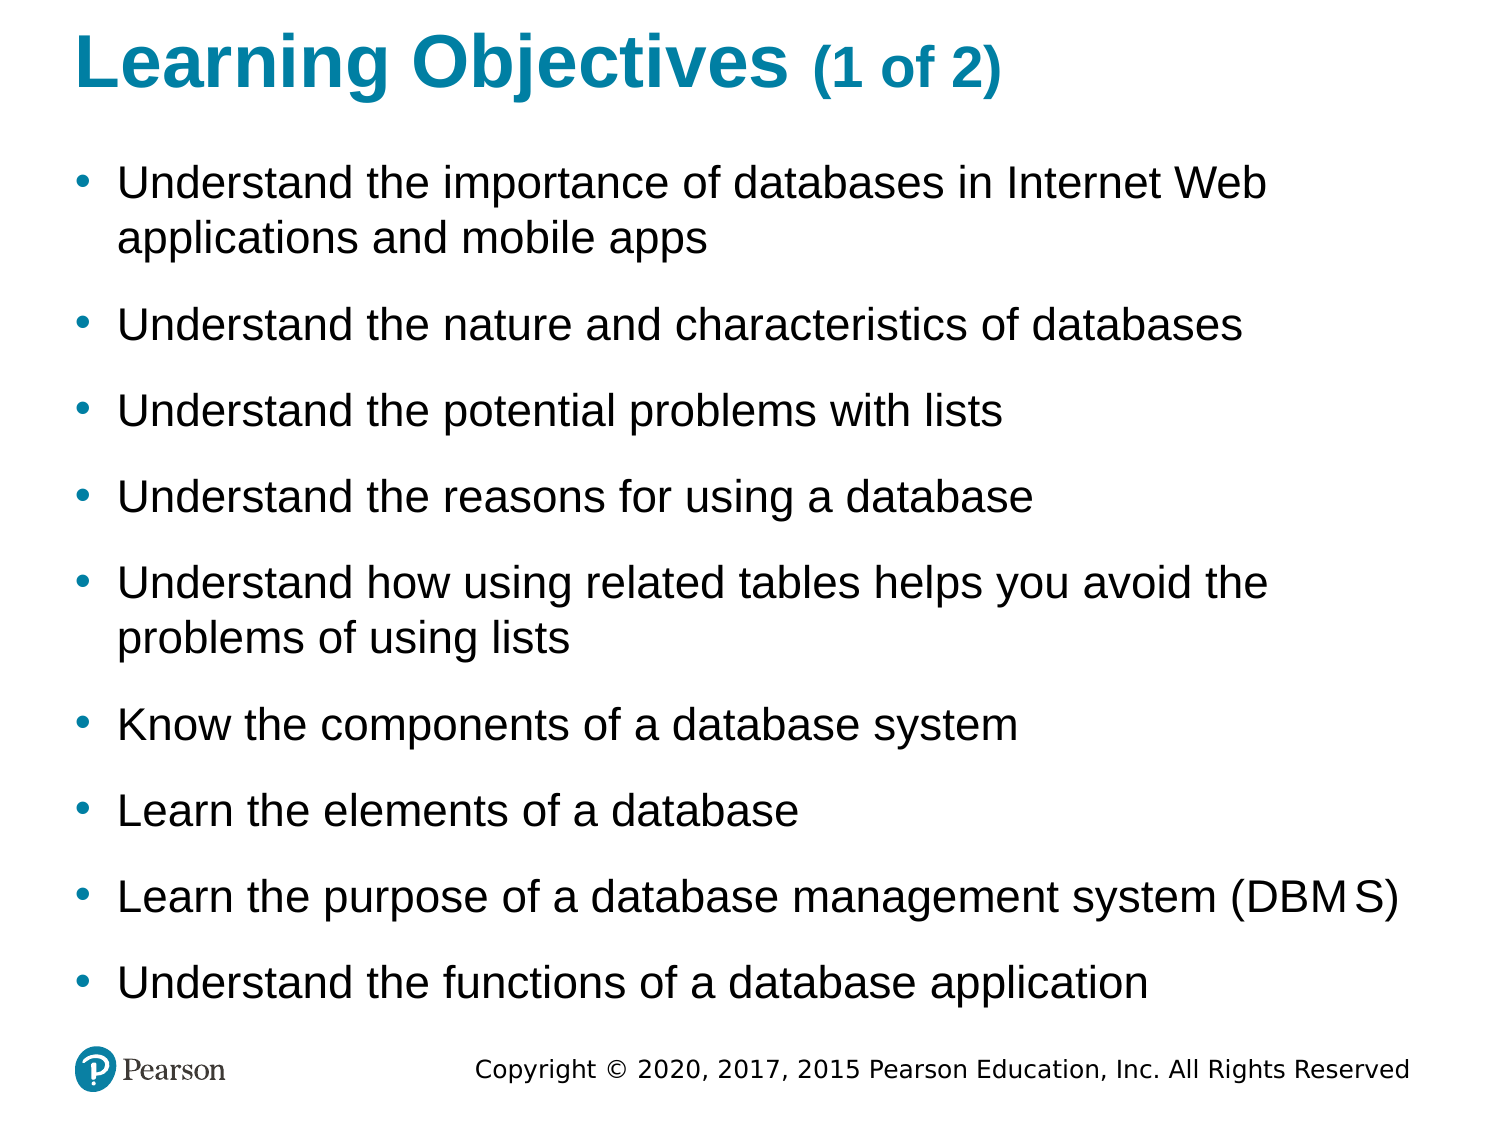

# Learning Objectives (1 of 2)
Understand the importance of databases in Internet Web applications and mobile apps
Understand the nature and characteristics of databases
Understand the potential problems with lists
Understand the reasons for using a database
Understand how using related tables helps you avoid the problems of using lists
Know the components of a database system
Learn the elements of a database
Learn the purpose of a database management system (D B M S)
Understand the functions of a database application